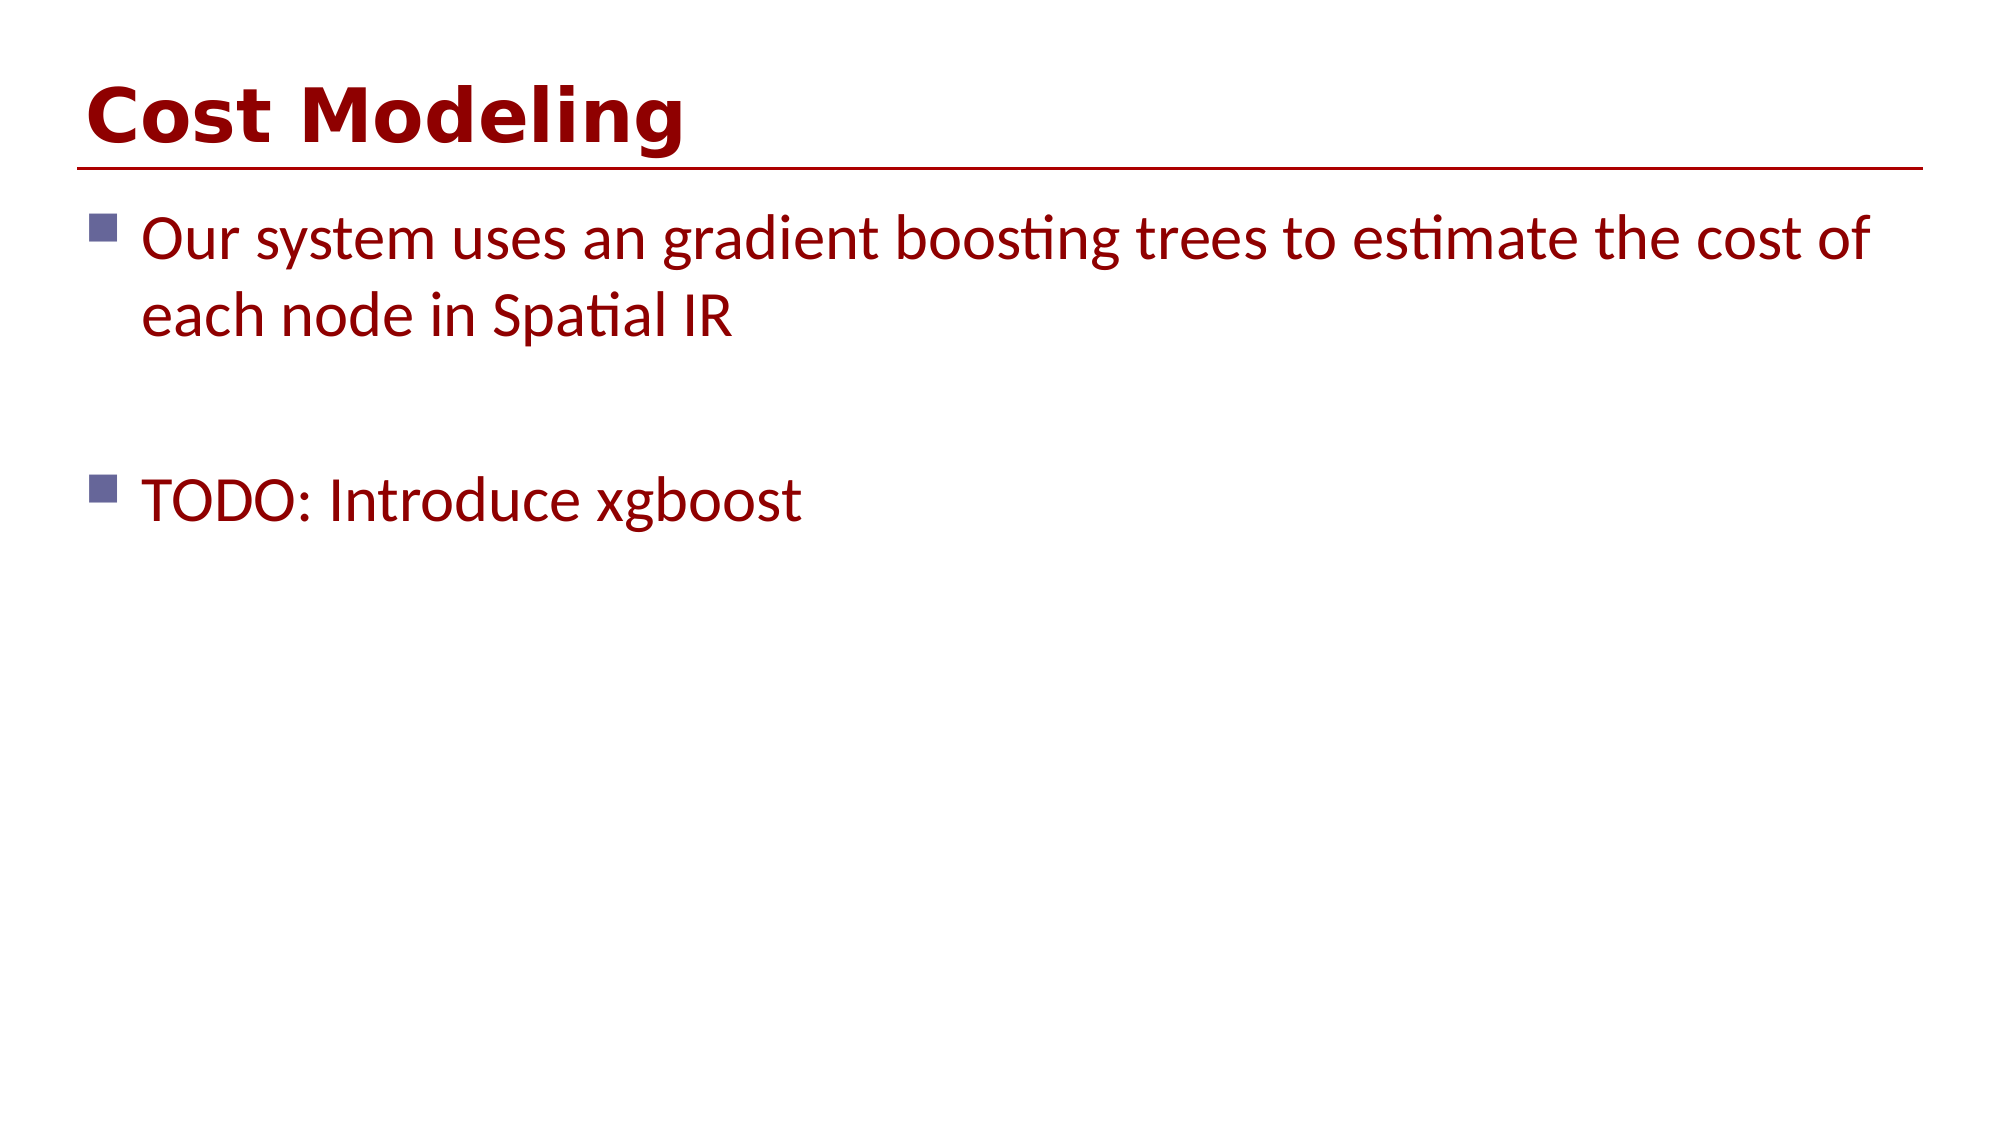

# Cost Modeling
Our system uses an gradient boosting trees to estimate the cost of each node in Spatial IR

TODO: Introduce xgboost
172